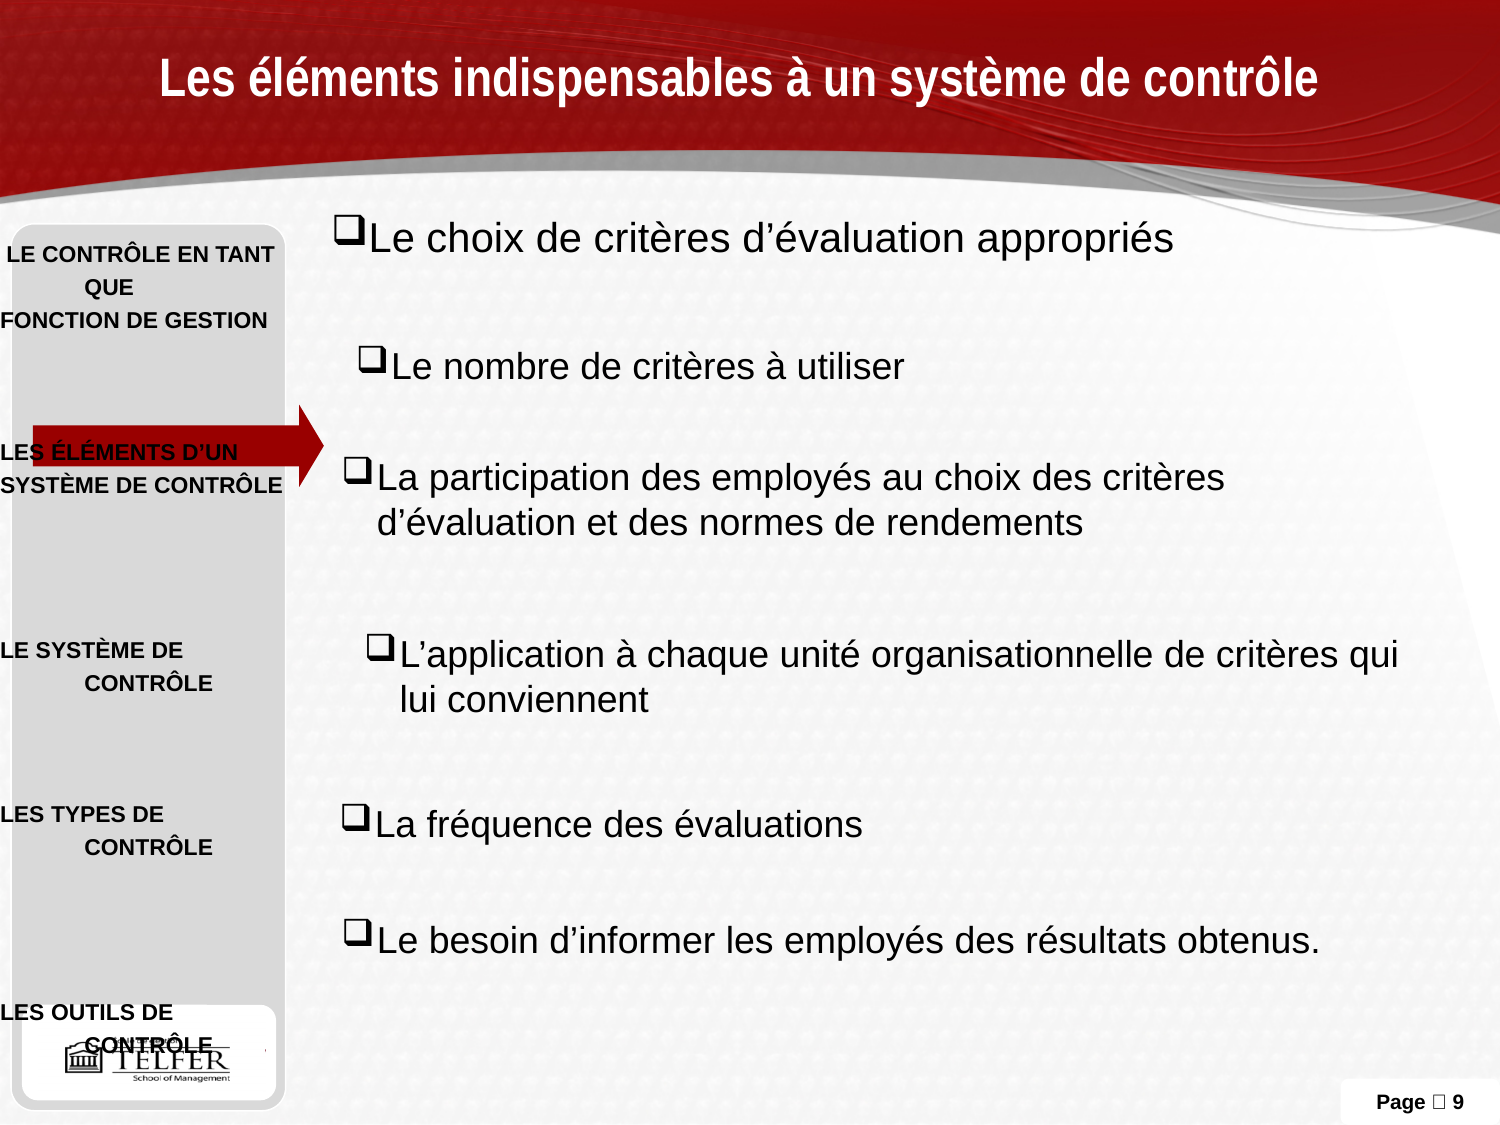

# Les éléments indispensables à un système de contrôle
Le choix de critères d’évaluation appropriés
 Le contrôle en tant que
fonction de gestion

Les éléments d’un
système de contrôle

Le système de contrôle

Les types de contrôle

Les outils de contrôle

Le nombre de critères à utiliser

La participation des employés au choix des critères d’évaluation et des normes de rendements
L’application à chaque unité organisationnelle de critères qui lui conviennent
La fréquence des évaluations
Le besoin d’informer les employés des résultats obtenus.